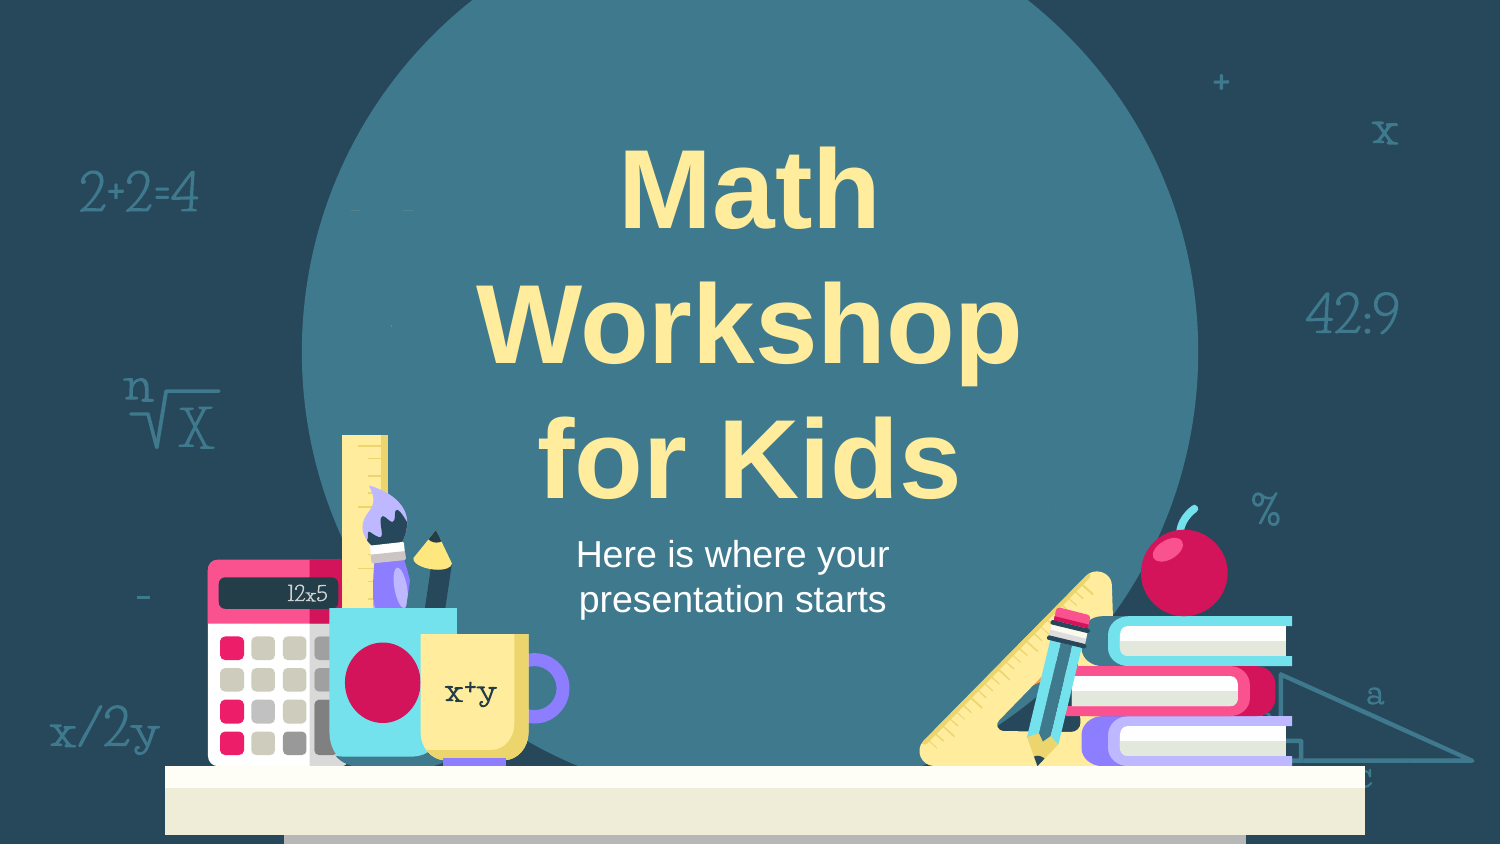

# Math Workshop for Kids

Here is where your presentation starts